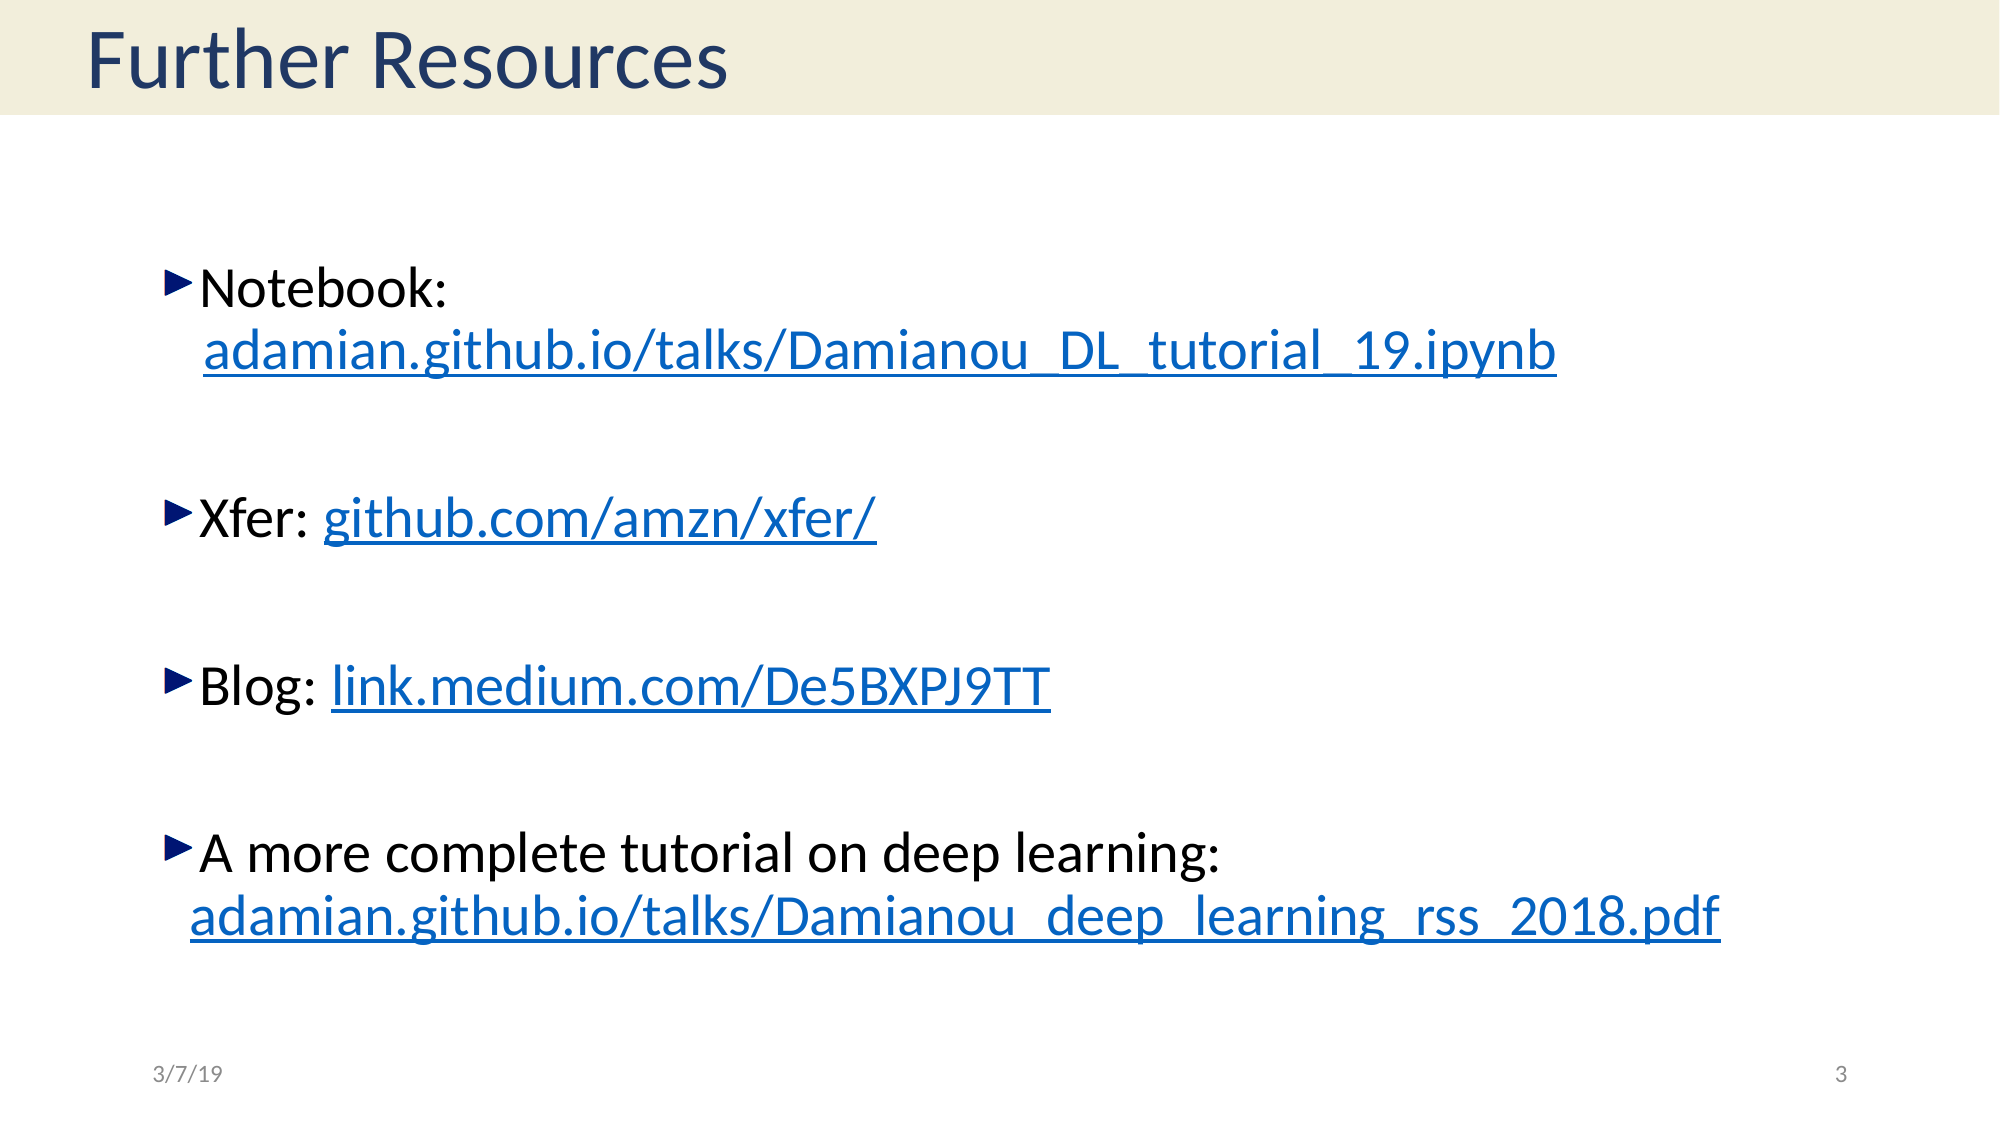

# Further Resources
Notebook:
 adamian.github.io/talks/Damianou_DL_tutorial_19.ipynb

Xfer: github.com/amzn/xfer/

Blog: link.medium.com/De5BXPJ9TT

A more complete tutorial on deep learning: adamian.github.io/talks/Damianou_deep_learning_rss_2018.pdf

3/7/19
3